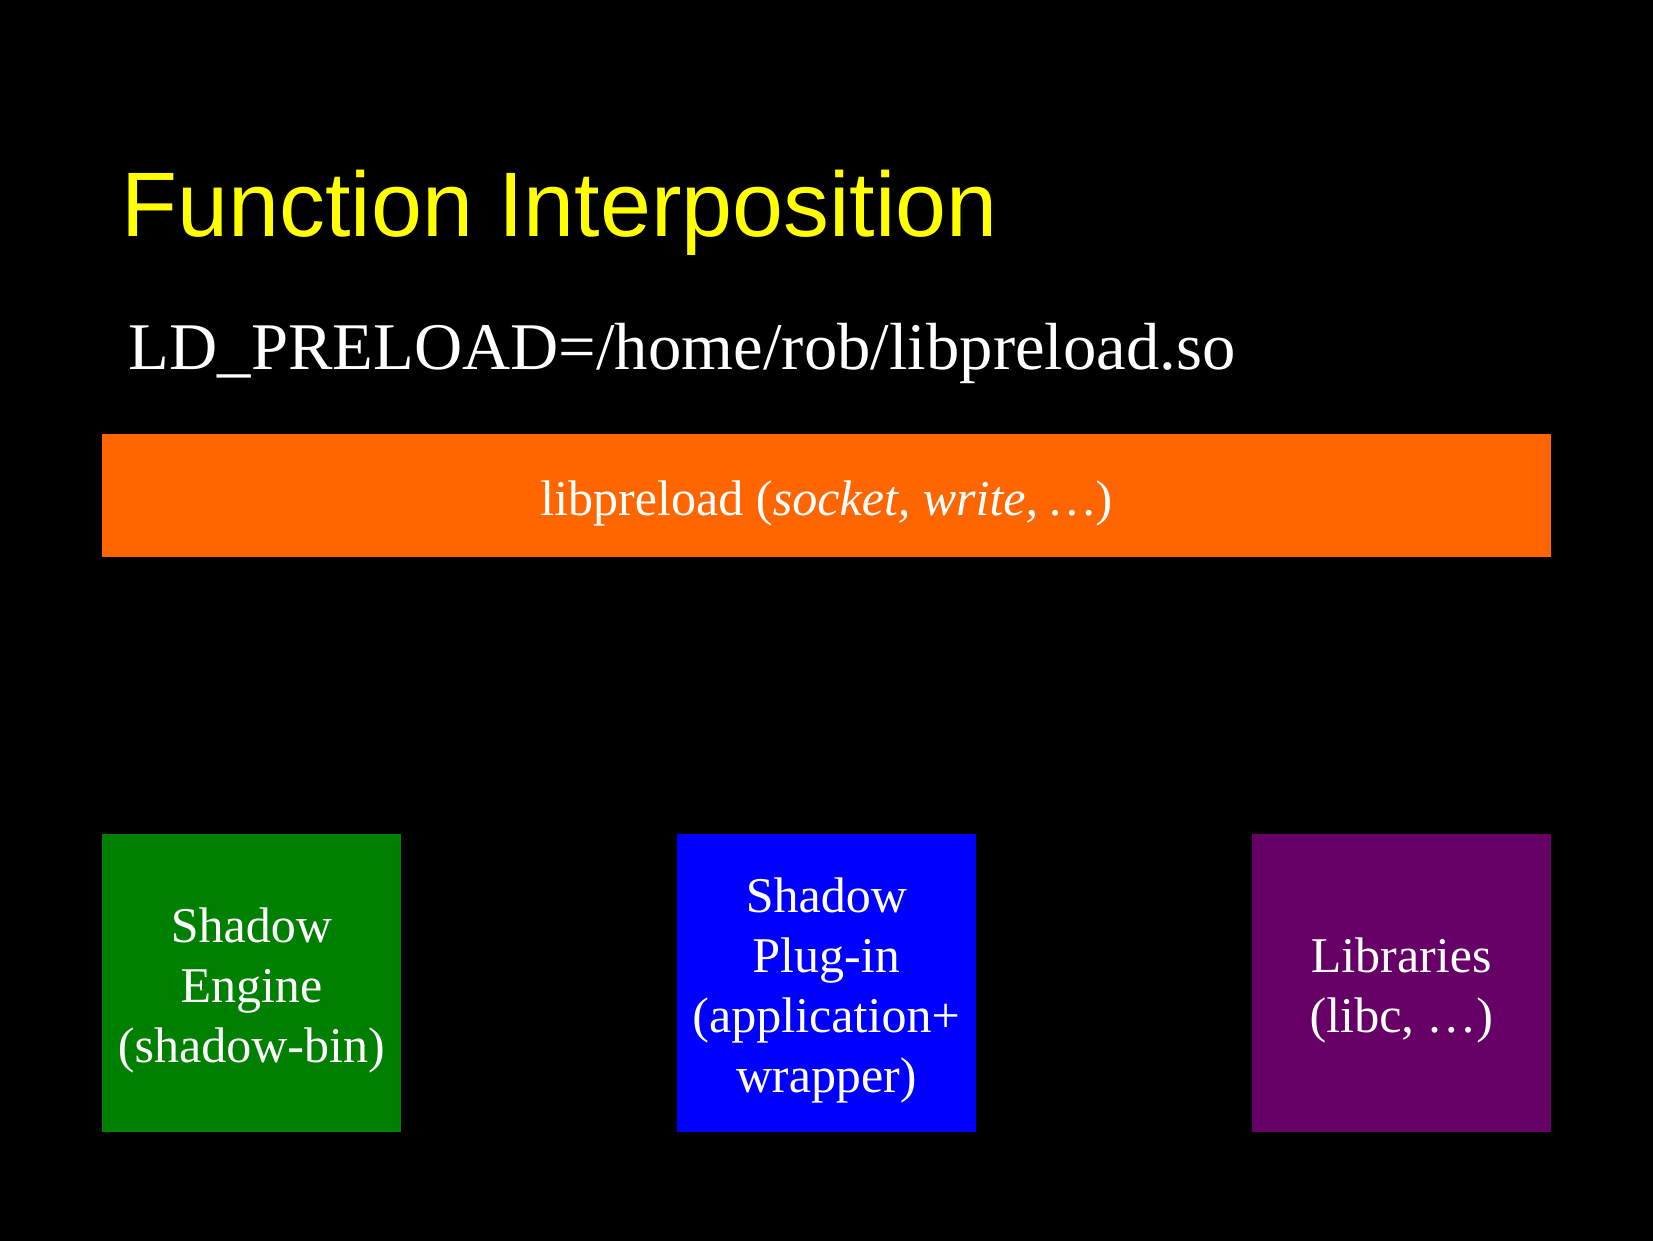

# Function Interposition
LD_PRELOAD=/home/rob/libpreload.so
libpreload (socket, write, …)
Shadow Engine
(shadow-bin)
Libraries
(libc, …)
Shadow
Plug-in
(application+wrapper)